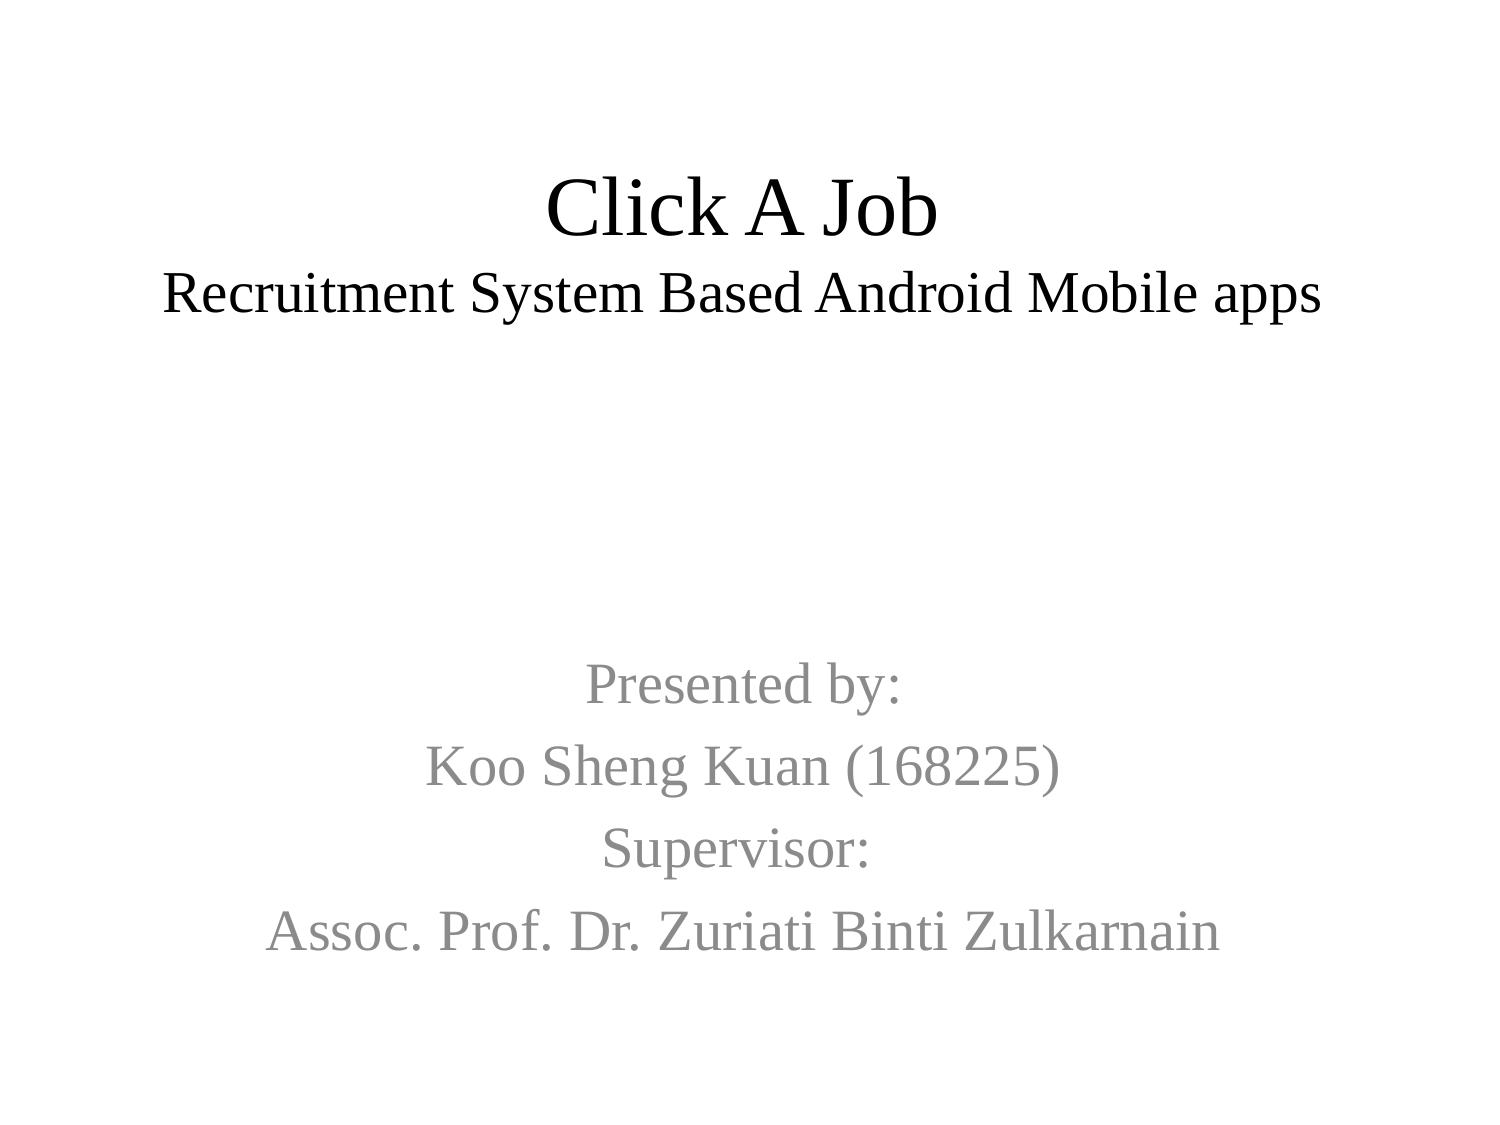

# Click A Job Recruitment System Based Android Mobile apps
Presented by:
Koo Sheng Kuan (168225)
Supervisor:
Assoc. Prof. Dr. Zuriati Binti Zulkarnain